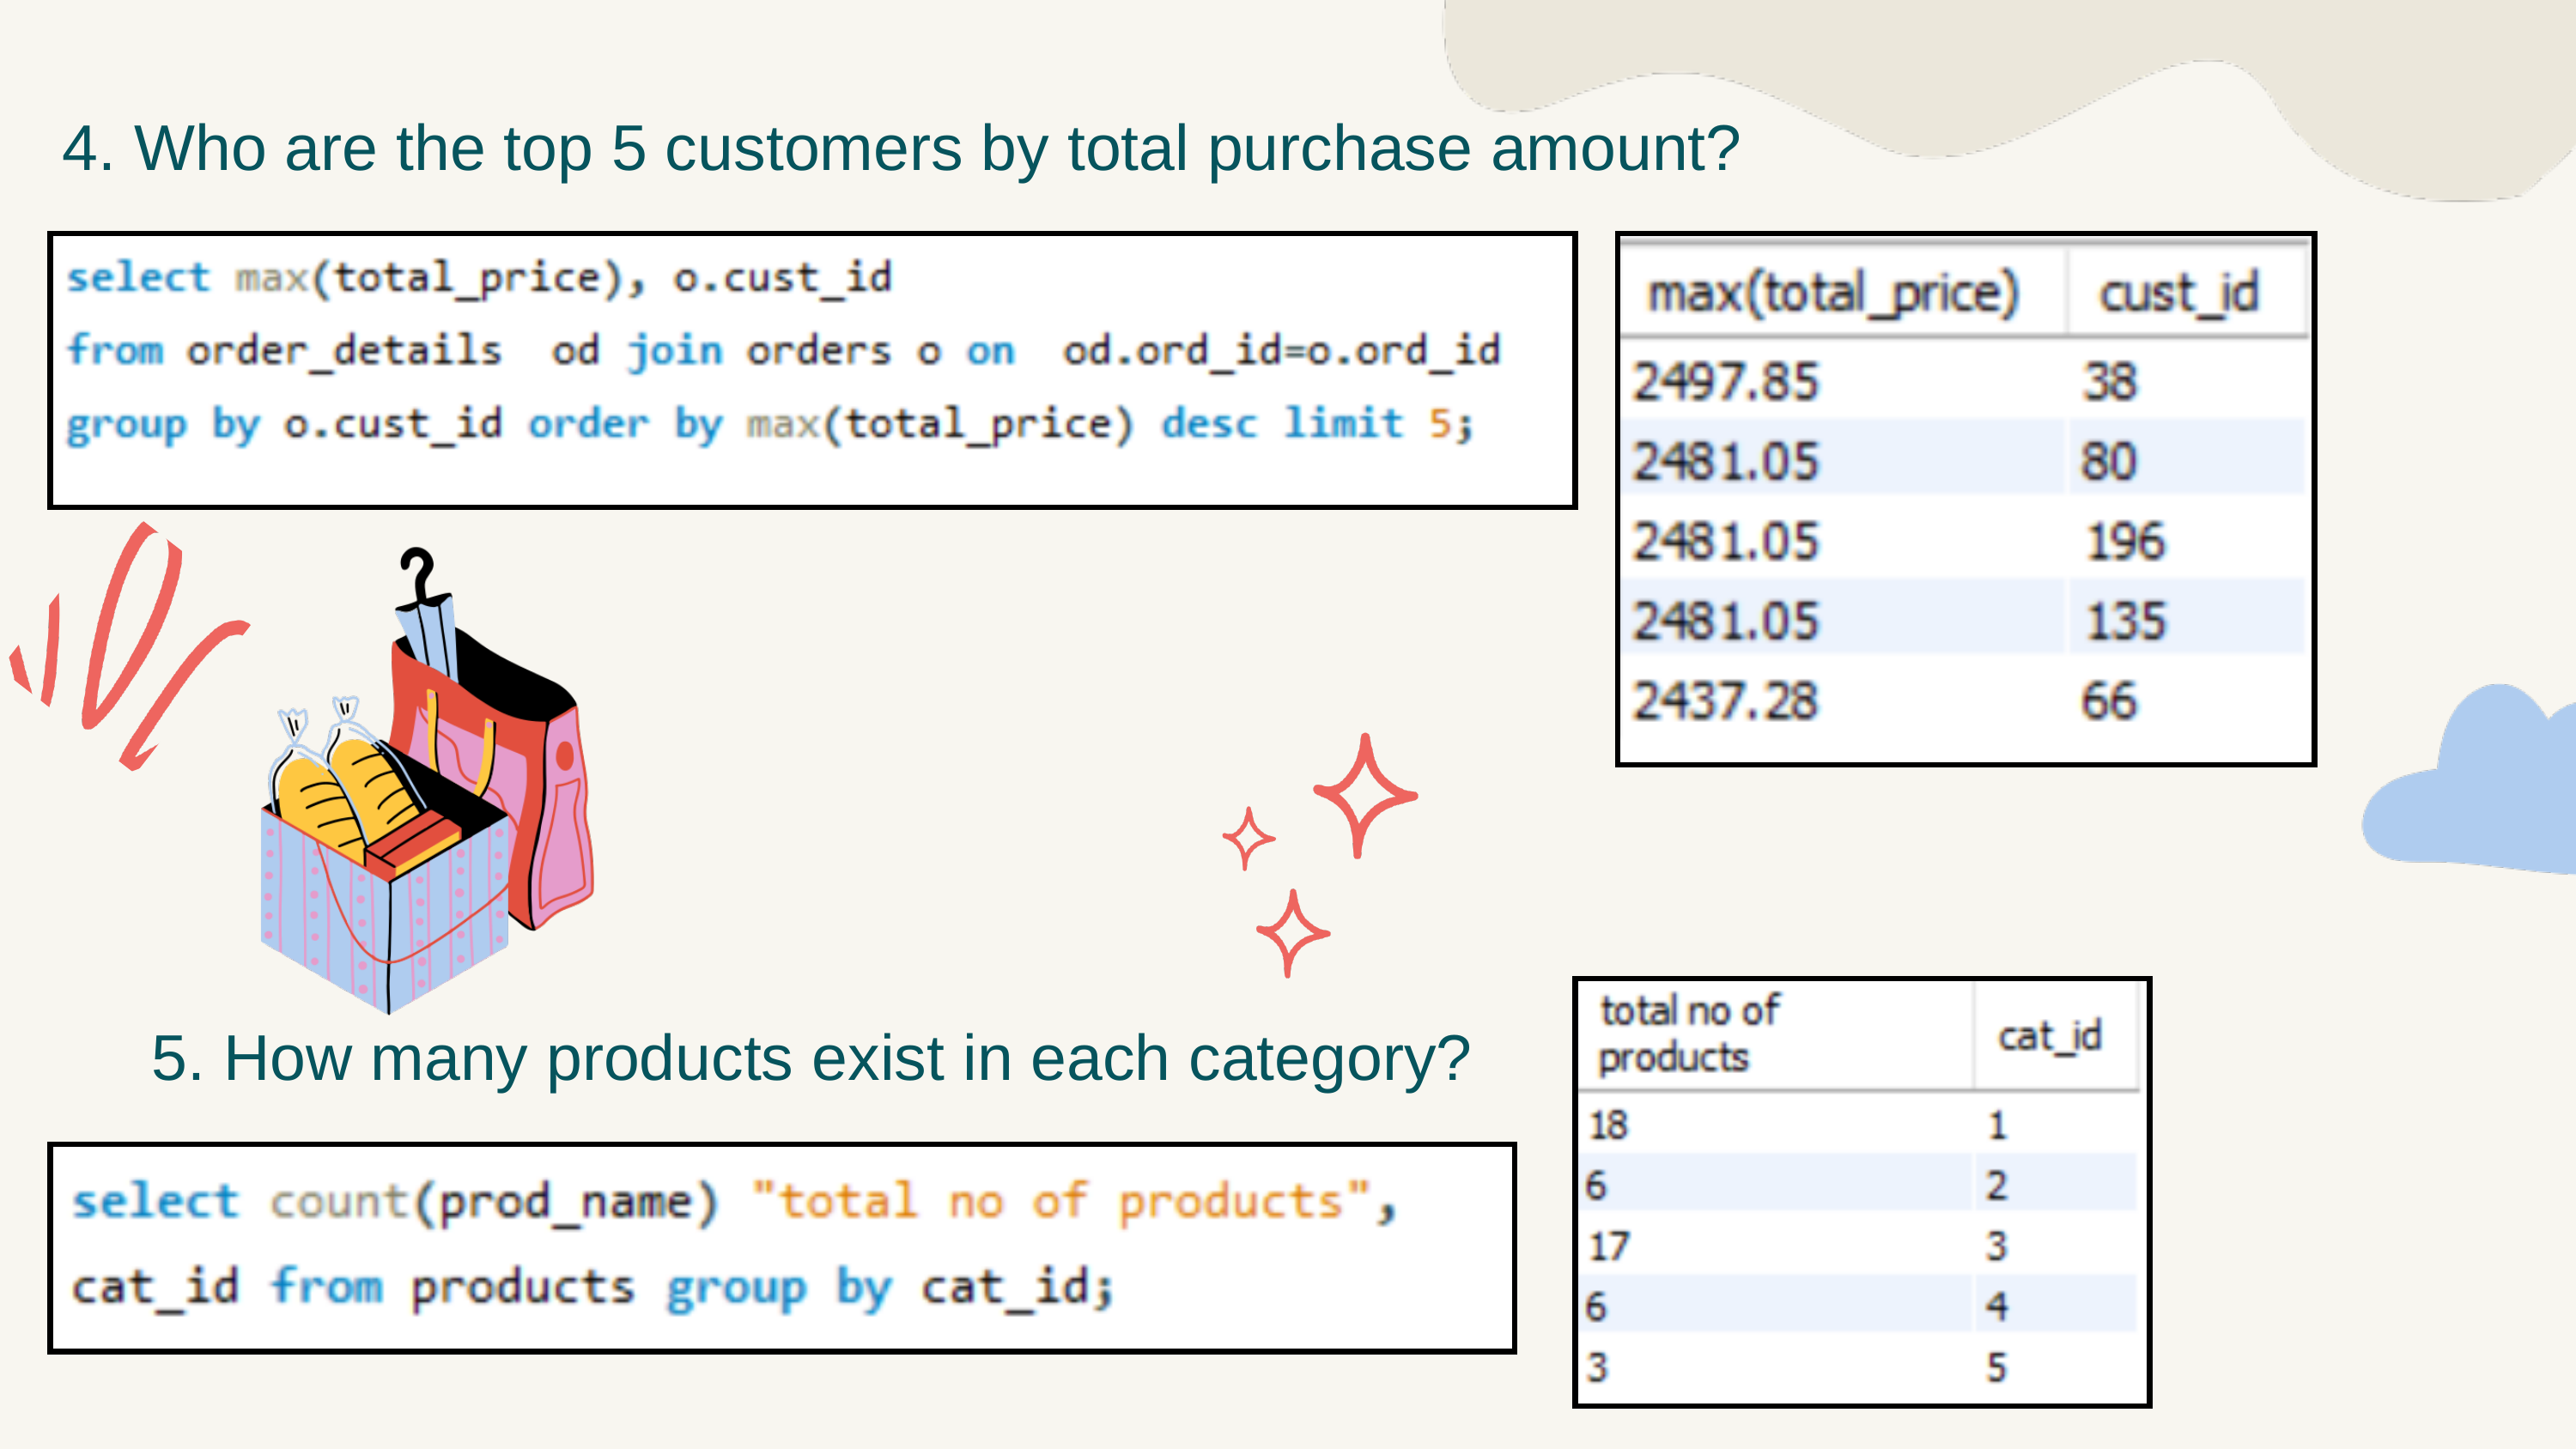

4. Who are the top 5 customers by total purchase amount?

5. How many products exist in each category?